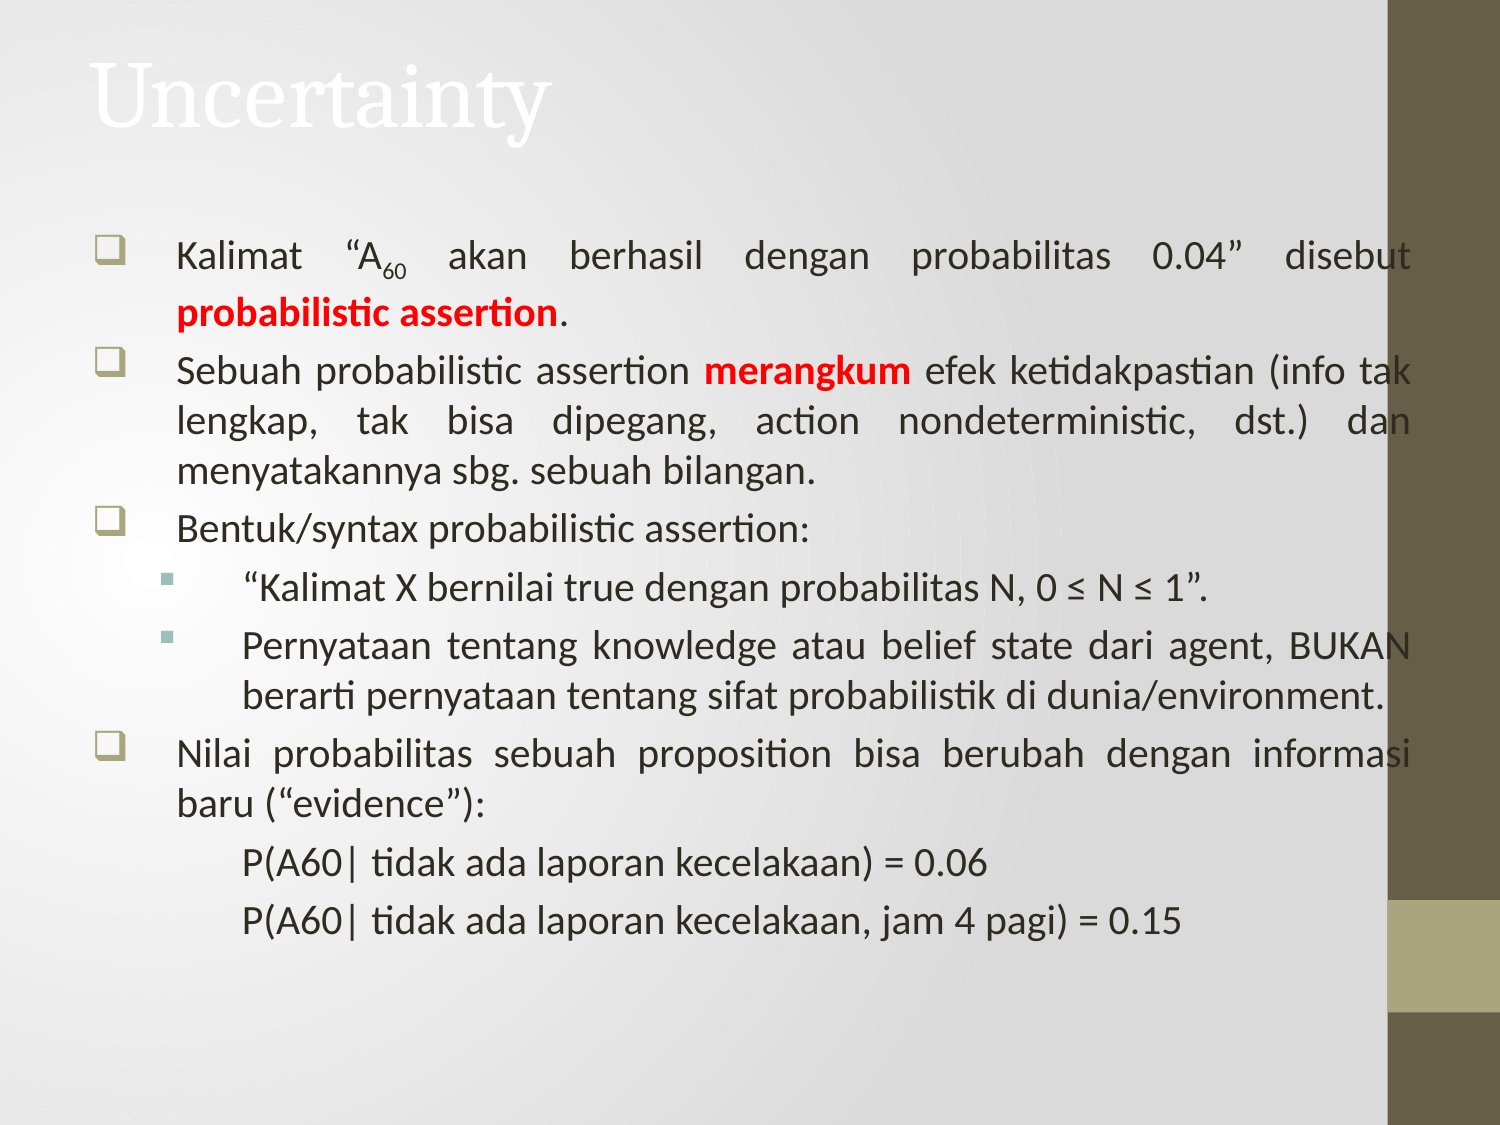

# Uncertainty
Kalimat “A60 akan berhasil dengan probabilitas 0.04” disebut probabilistic assertion.
Sebuah probabilistic assertion merangkum efek ketidakpastian (info tak lengkap, tak bisa dipegang, action nondeterministic, dst.) dan menyatakannya sbg. sebuah bilangan.
Bentuk/syntax probabilistic assertion:
“Kalimat X bernilai true dengan probabilitas N, 0 ≤ N ≤ 1”.
Pernyataan tentang knowledge atau belief state dari agent, BUKAN berarti pernyataan tentang sifat probabilistik di dunia/environment.
Nilai probabilitas sebuah proposition bisa berubah dengan informasi baru (“evidence”):
	P(A60| tidak ada laporan kecelakaan) = 0.06
	P(A60| tidak ada laporan kecelakaan, jam 4 pagi) = 0.15